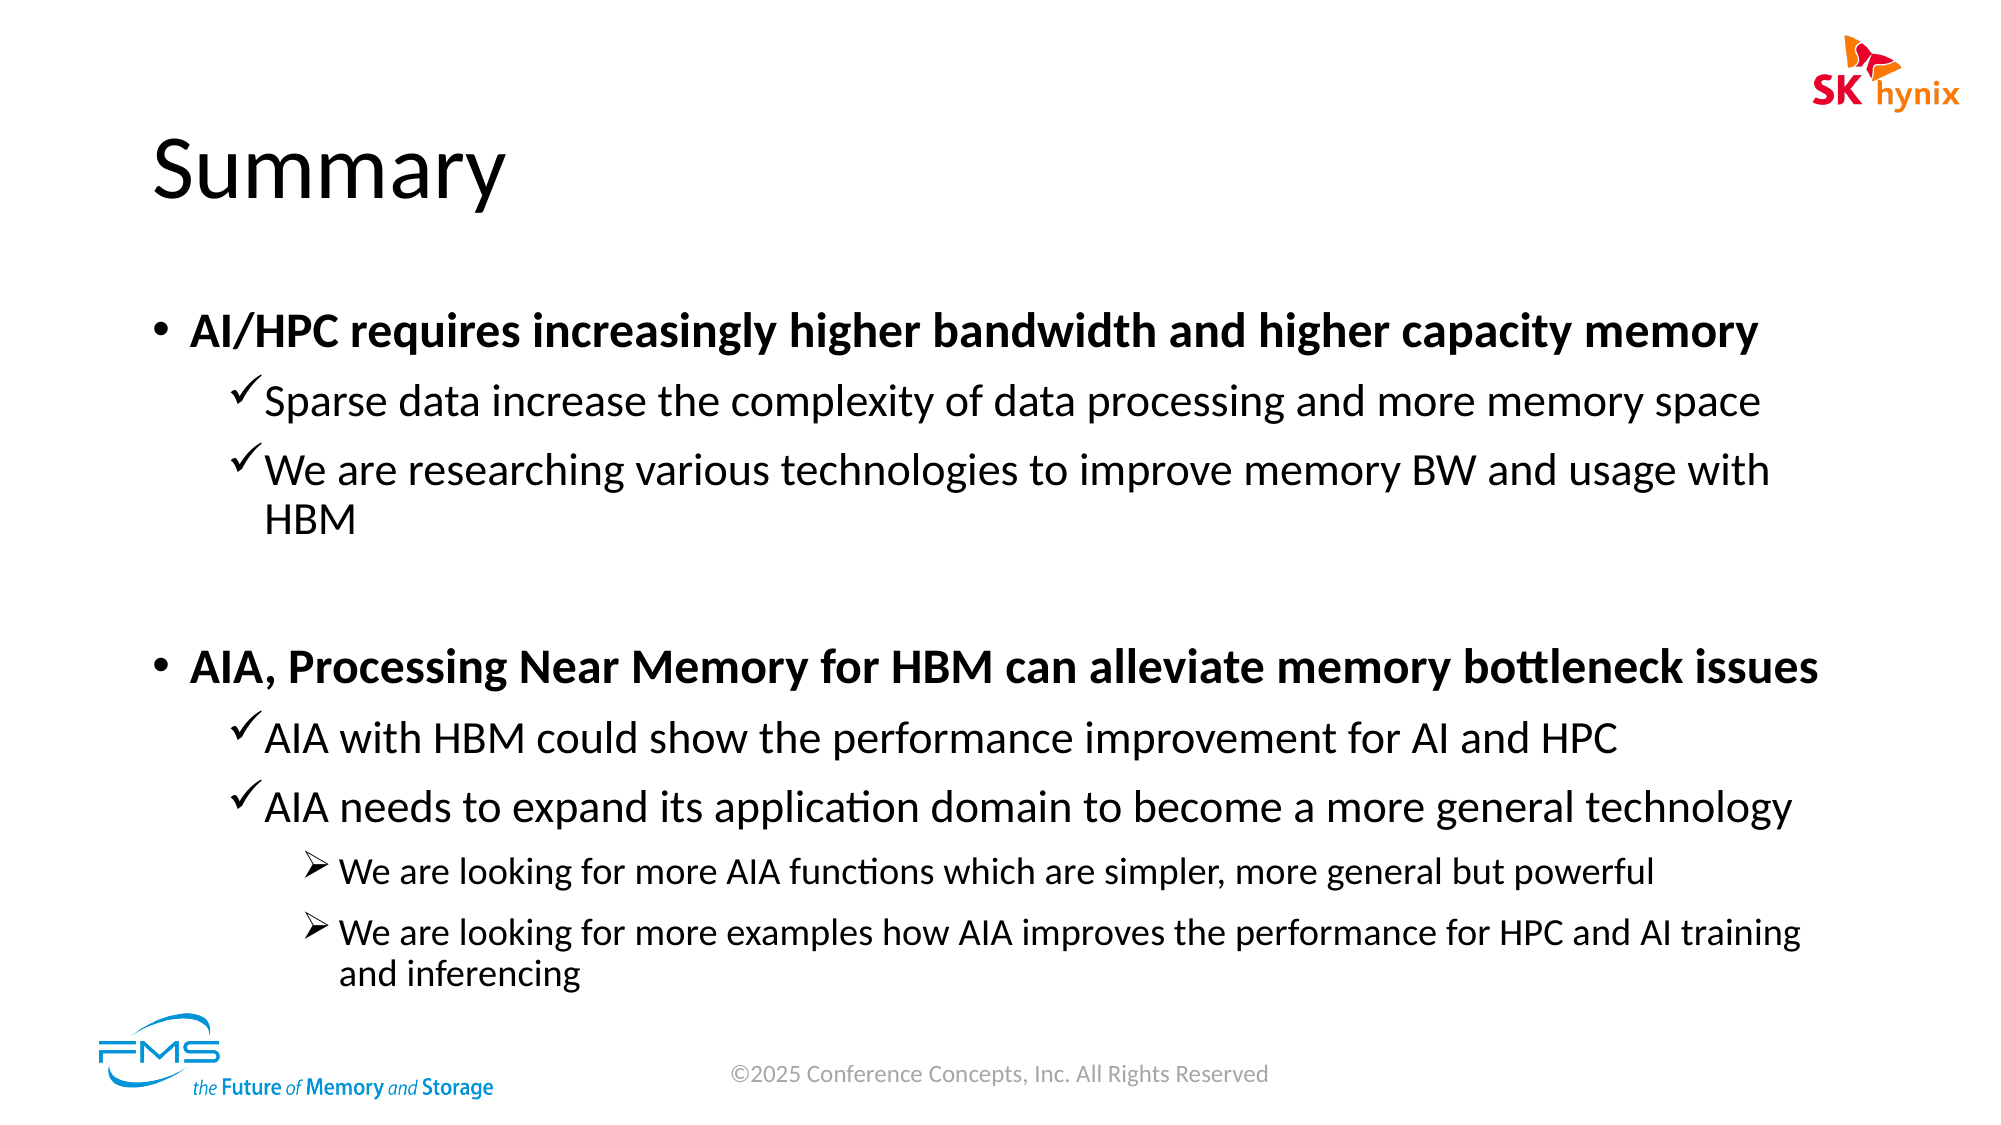

# Summary
AI/HPC requires increasingly higher bandwidth and higher capacity memory
Sparse data increase the complexity of data processing and more memory space
We are researching various technologies to improve memory BW and usage with HBM

AIA, Processing Near Memory for HBM can alleviate memory bottleneck issues
AIA with HBM could show the performance improvement for AI and HPC
AIA needs to expand its application domain to become a more general technology
We are looking for more AIA functions which are simpler, more general but powerful
We are looking for more examples how AIA improves the performance for HPC and AI training and inferencing
©2025 Conference Concepts, Inc. All Rights Reserved